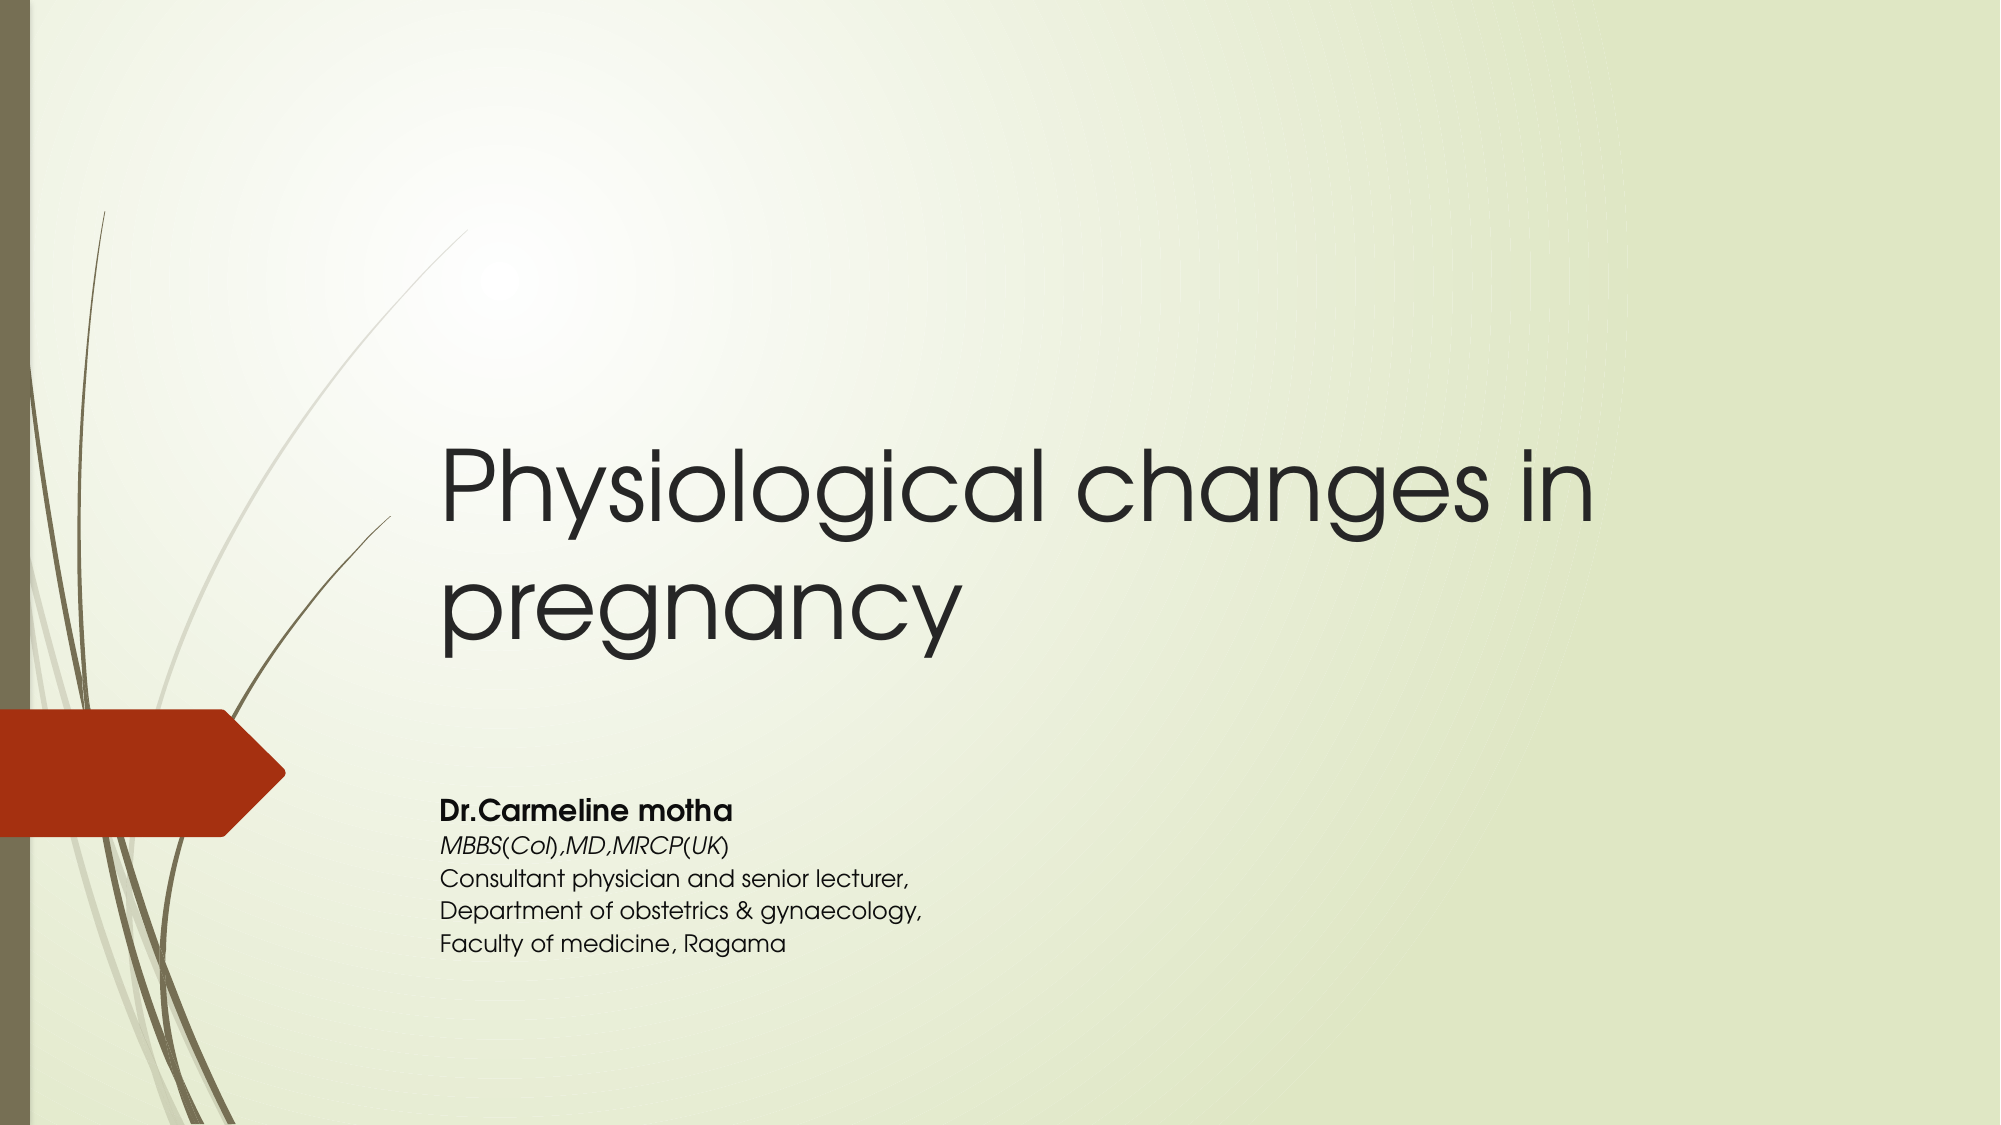

# Physiological changes in pregnancy
Dr.Carmeline motha
MBBS(Col),MD,MRCP(UK)
Consultant physician and senior lecturer,
Department of obstetrics & gynaecology,
Faculty of medicine, Ragama